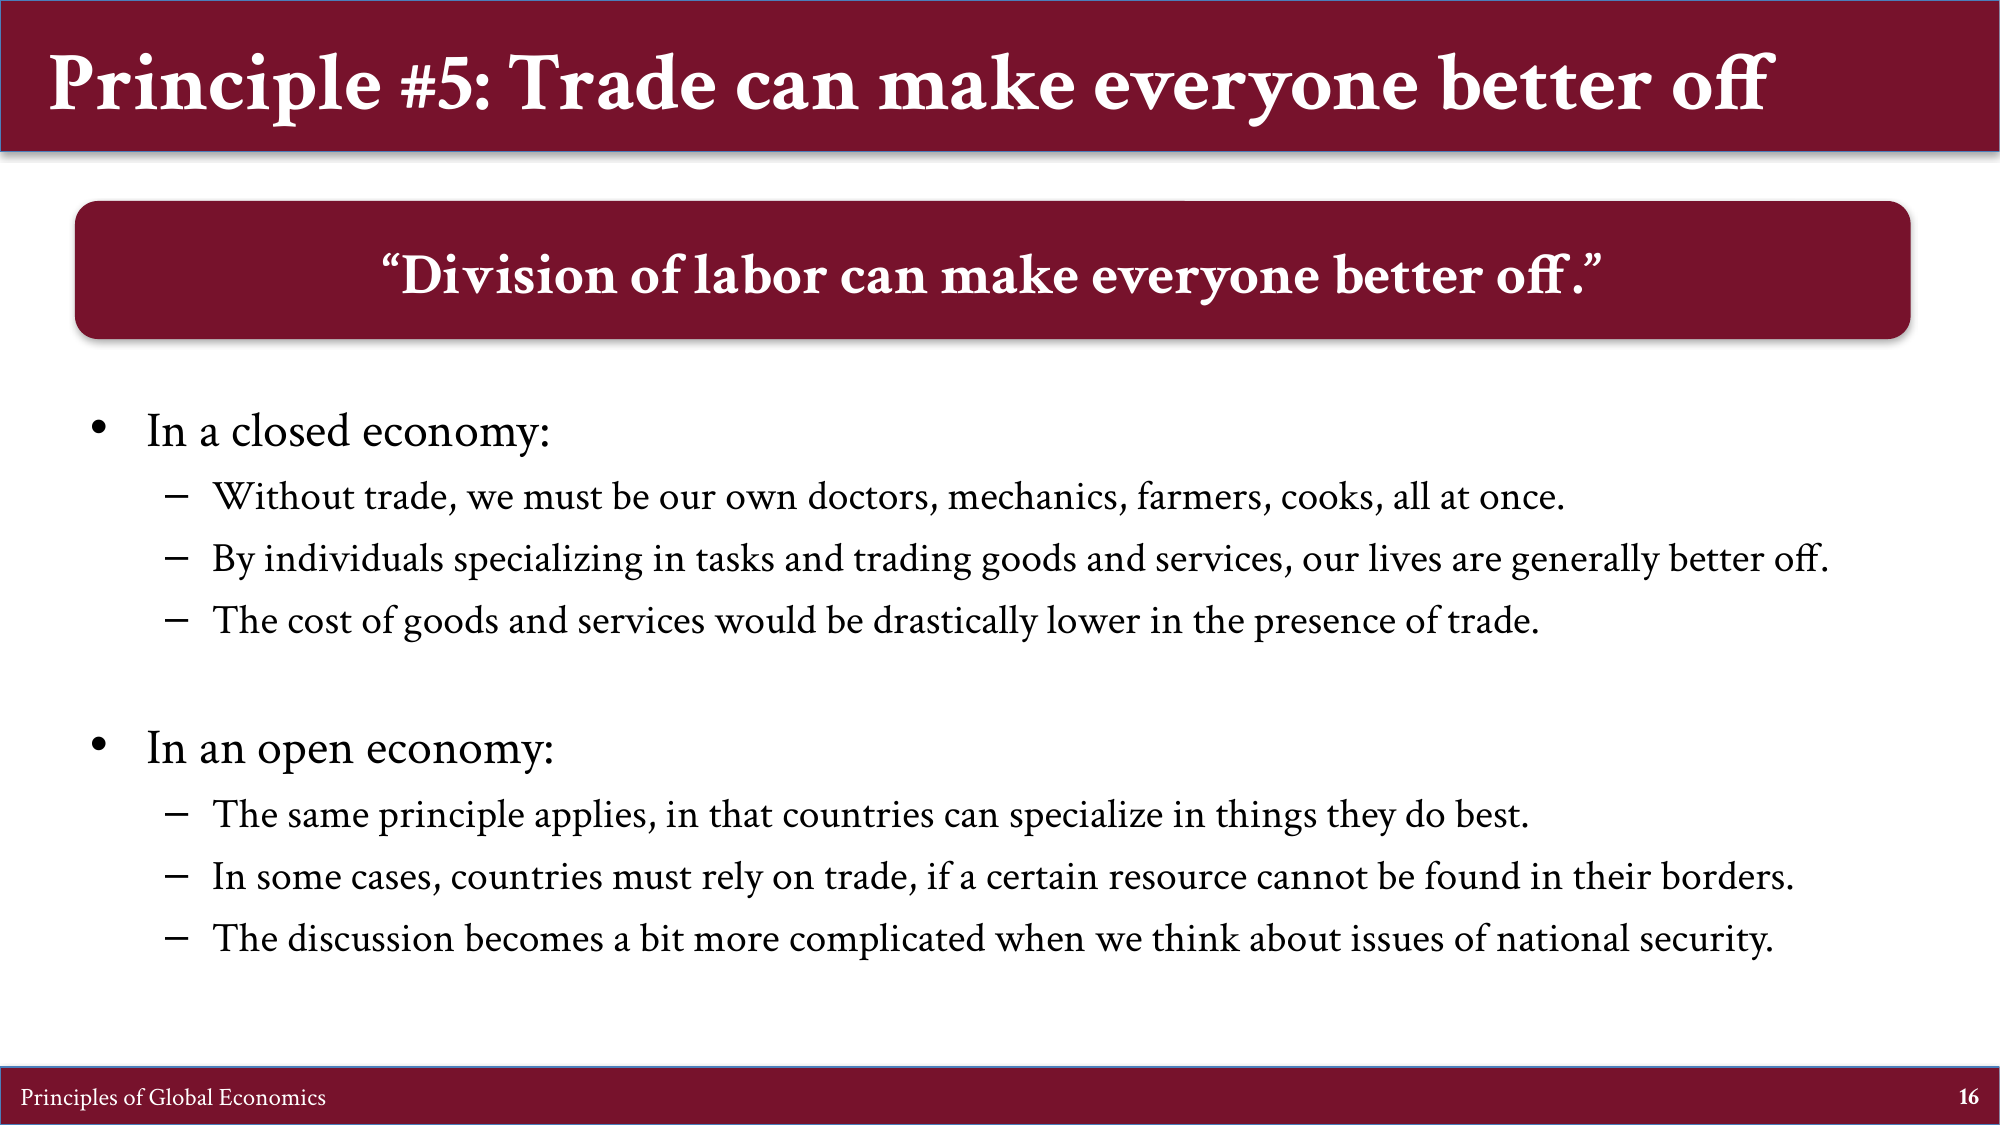

# Principle #5: Trade can make everyone better off
“Division of labor can make everyone better off.”
In a closed economy:
Without trade, we must be our own doctors, mechanics, farmers, cooks, all at once.
By individuals specializing in tasks and trading goods and services, our lives are generally better off.
The cost of goods and services would be drastically lower in the presence of trade.

In an open economy:
The same principle applies, in that countries can specialize in things they do best.
In some cases, countries must rely on trade, if a certain resource cannot be found in their borders.
The discussion becomes a bit more complicated when we think about issues of national security.

 Principles of Global Economics
16